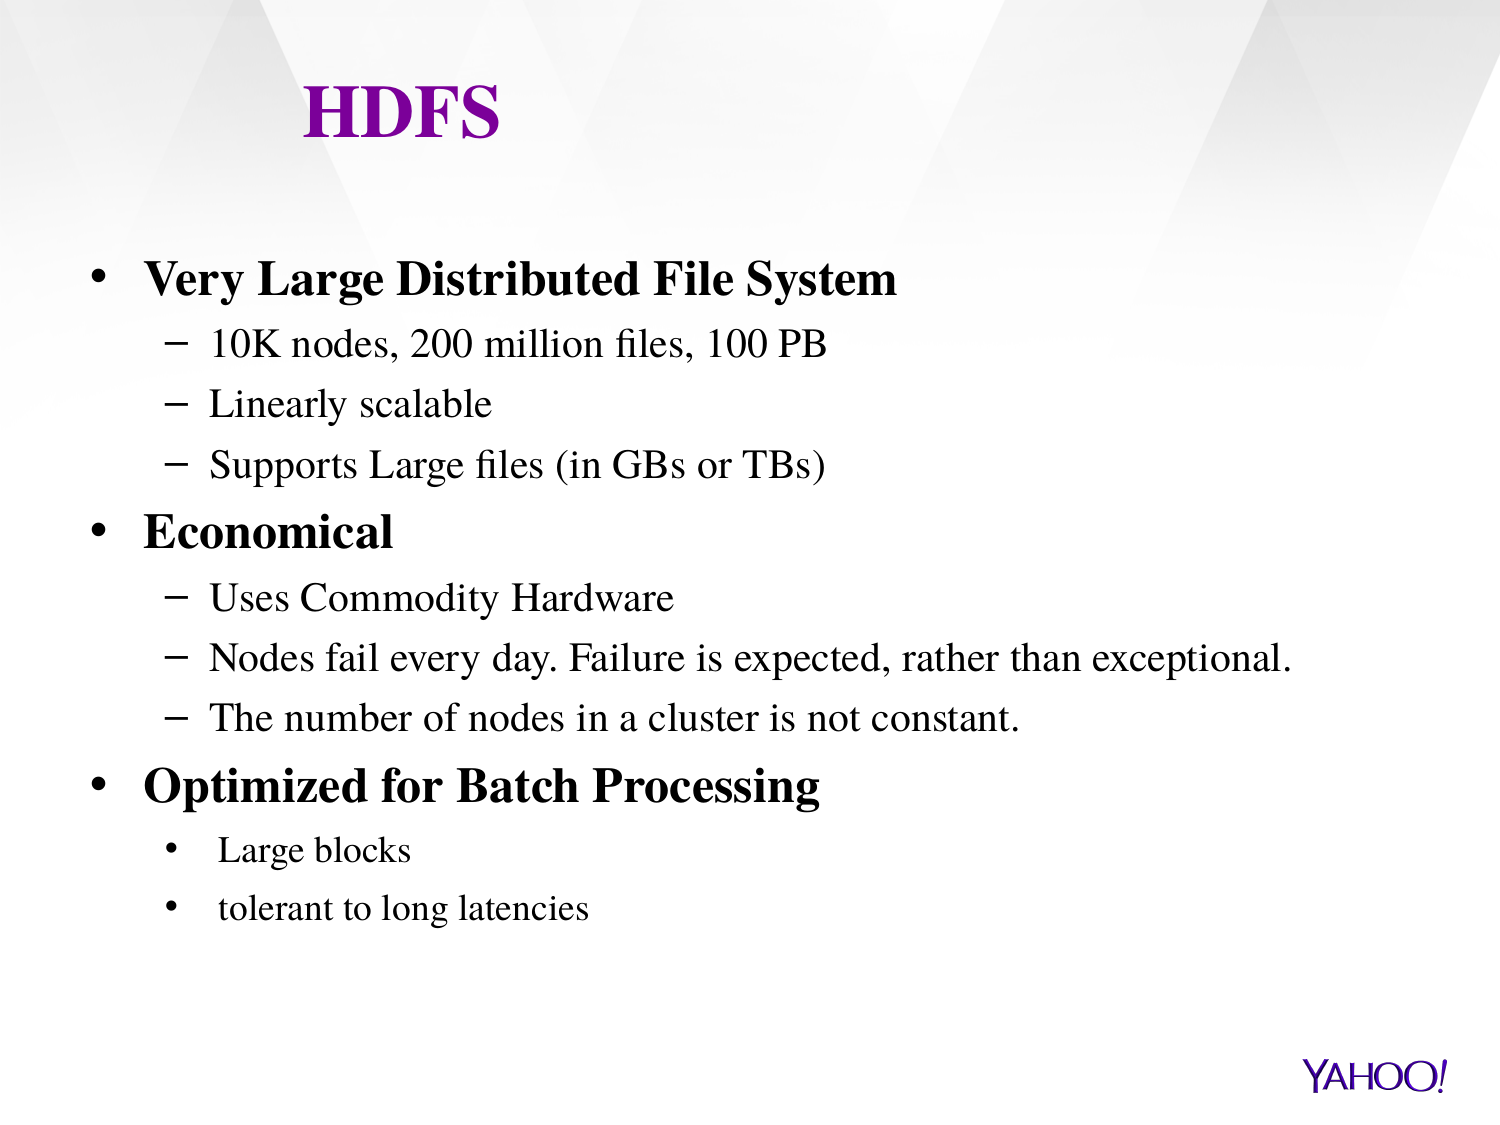

HDFS
Very Large Distributed File System
10K nodes, 200 million files, 100 PB
Linearly scalable
Supports Large files (in GBs or TBs)
Economical
Uses Commodity Hardware
Nodes fail every day. Failure is expected, rather than exceptional.
The number of nodes in a cluster is not constant.
Optimized for Batch Processing
Large blocks
tolerant to long latencies